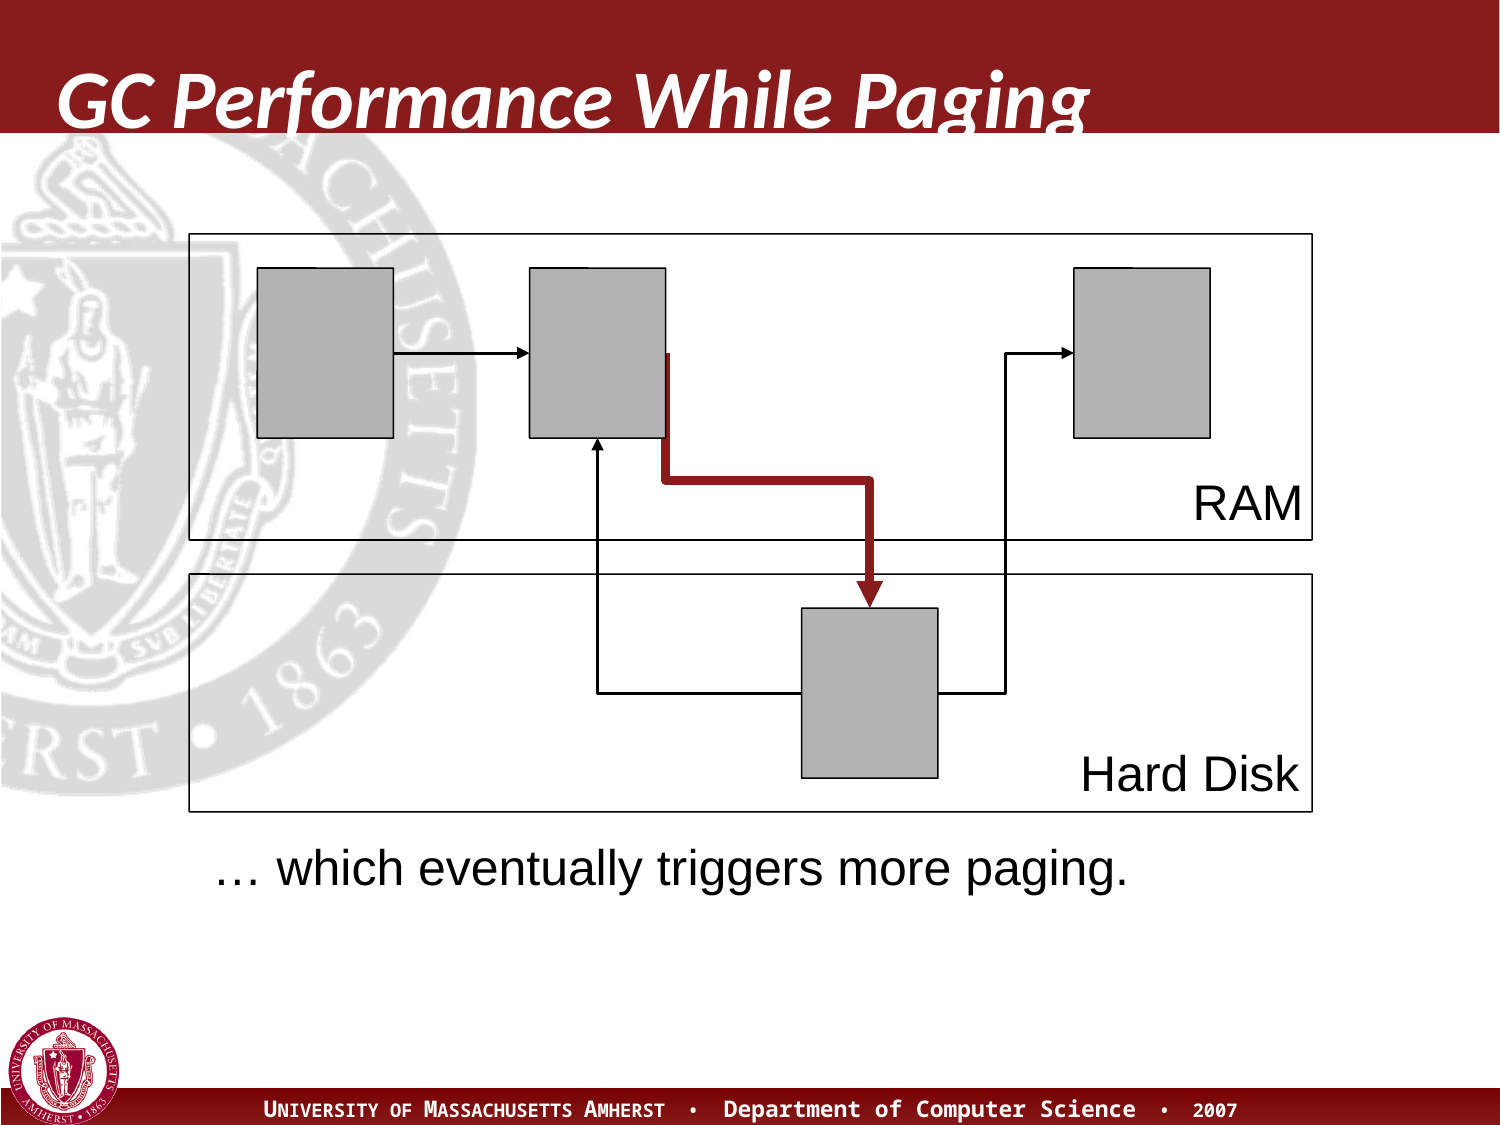

# GC Performance While Paging

RAM

Hard Disk
… which eventually triggers more paging.